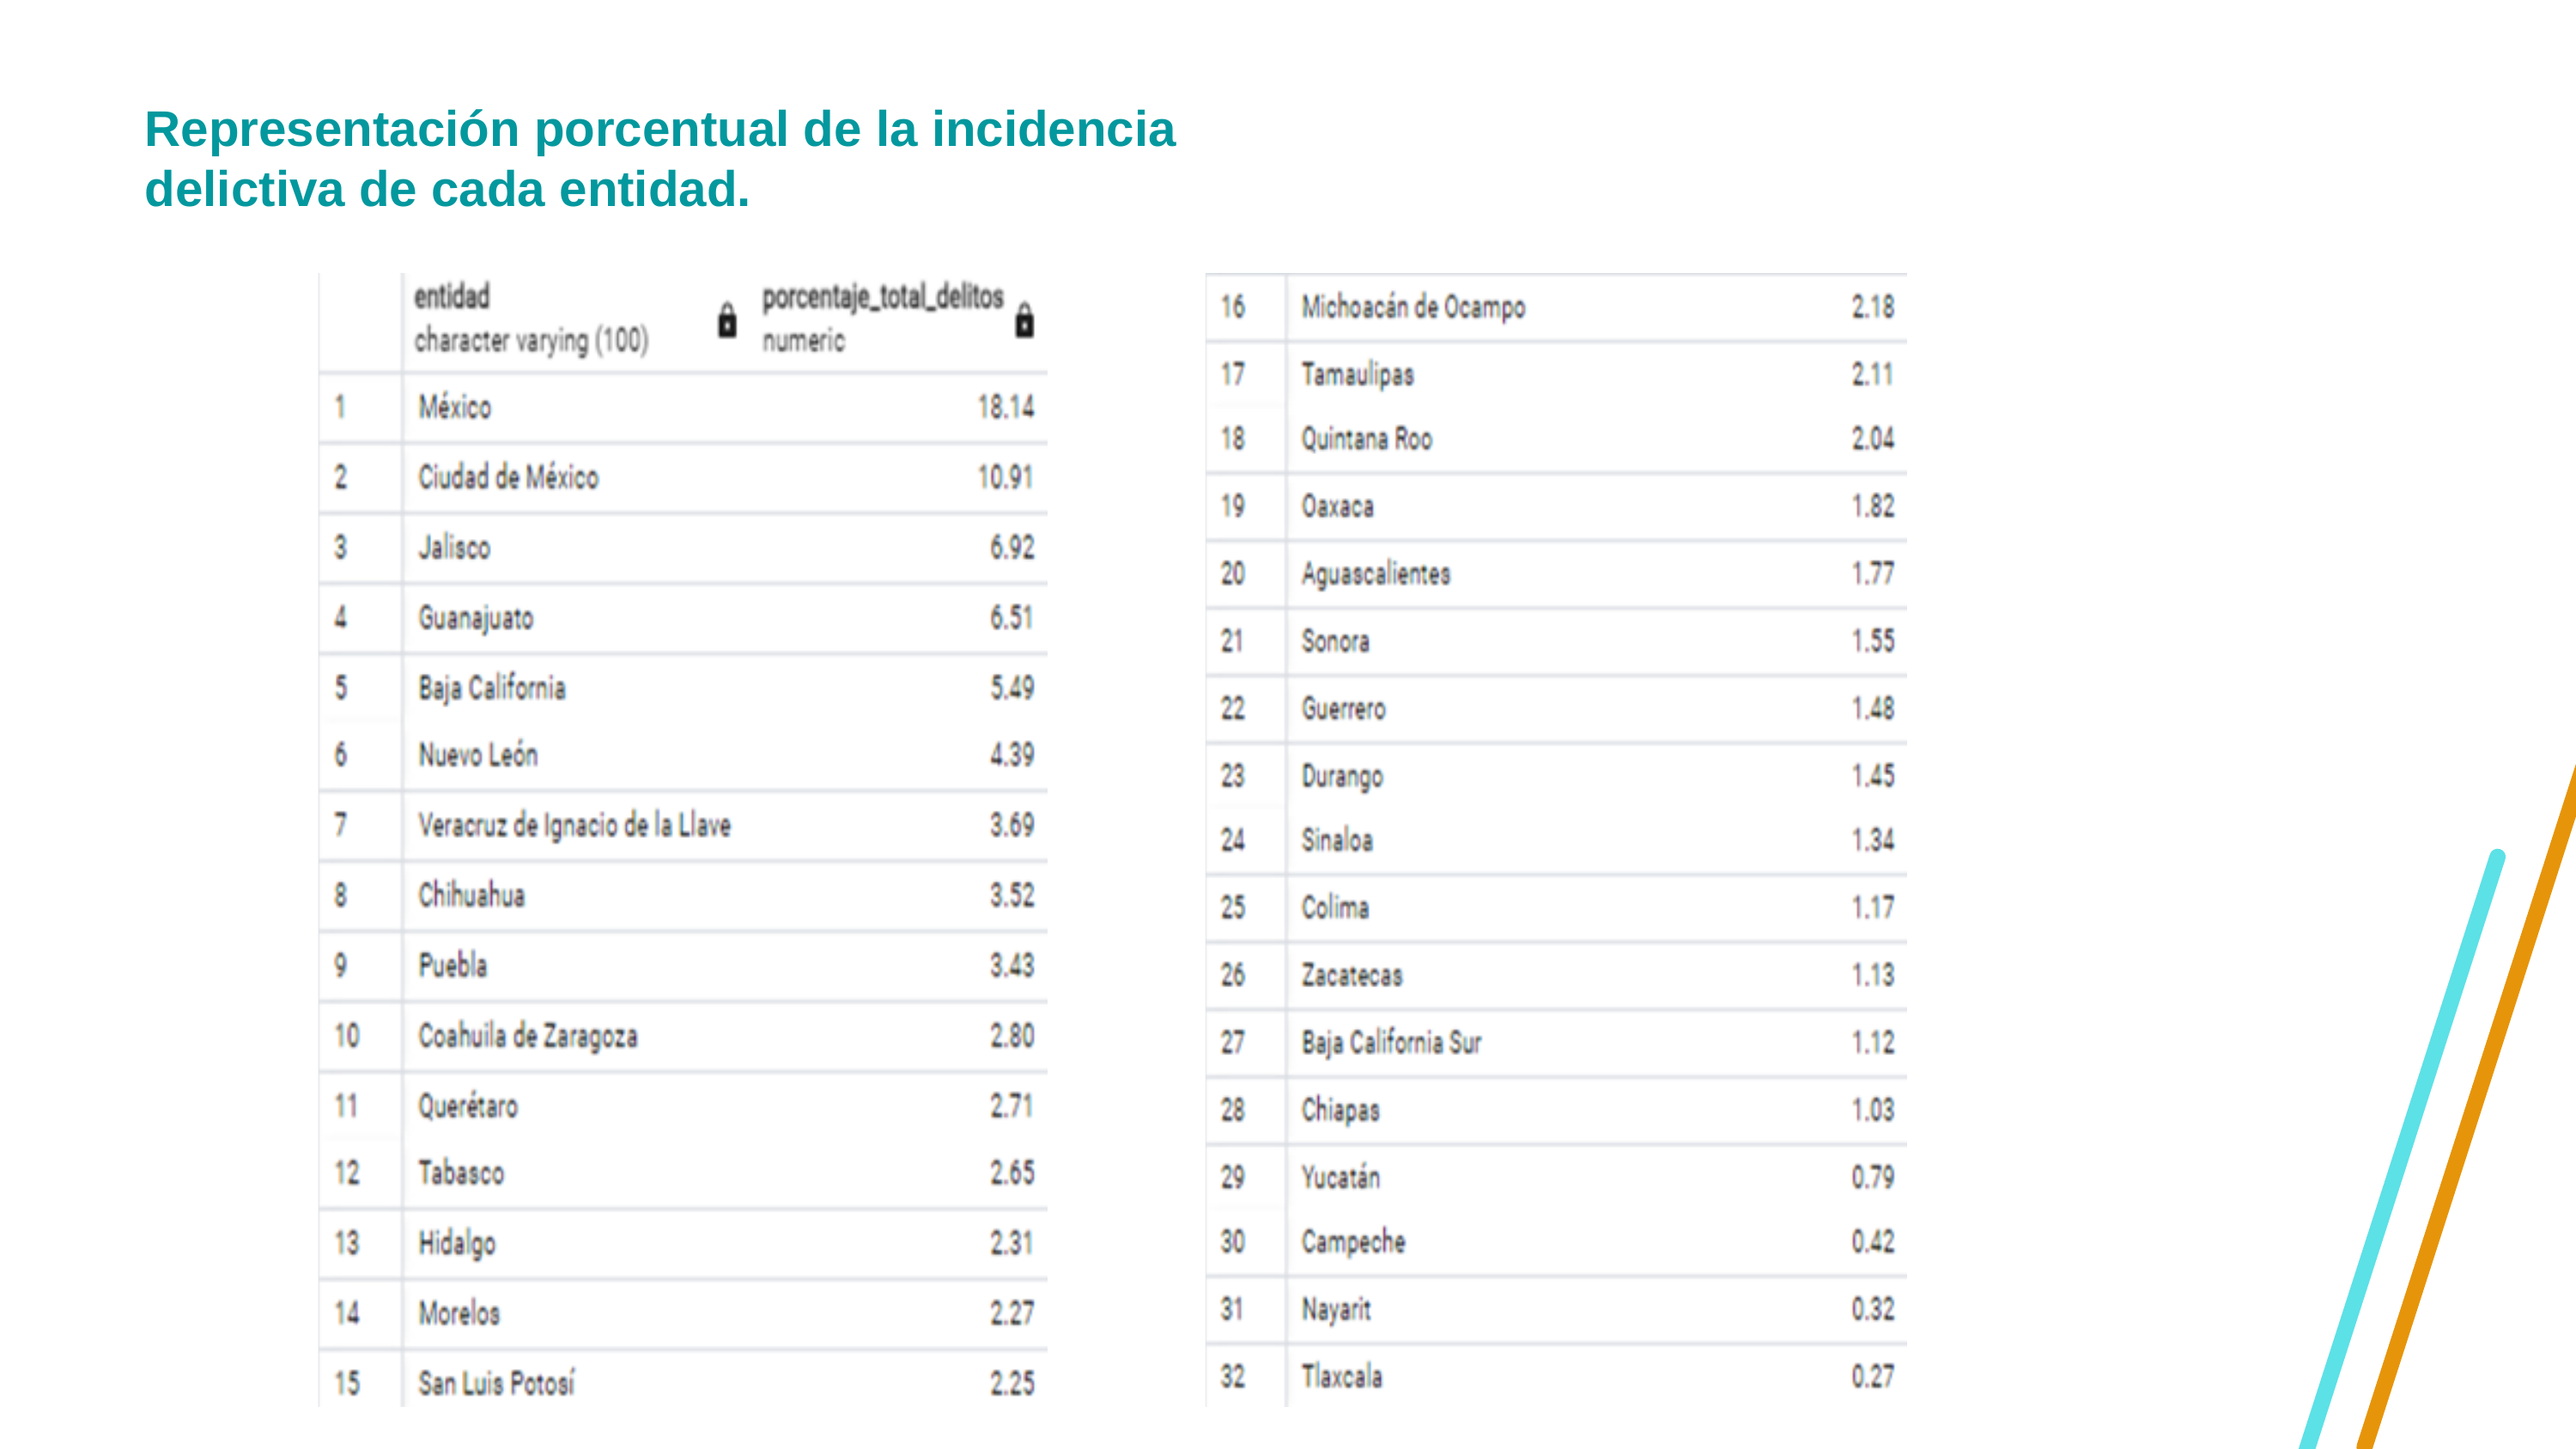

Representación porcentual de la incidencia delictiva de cada entidad.